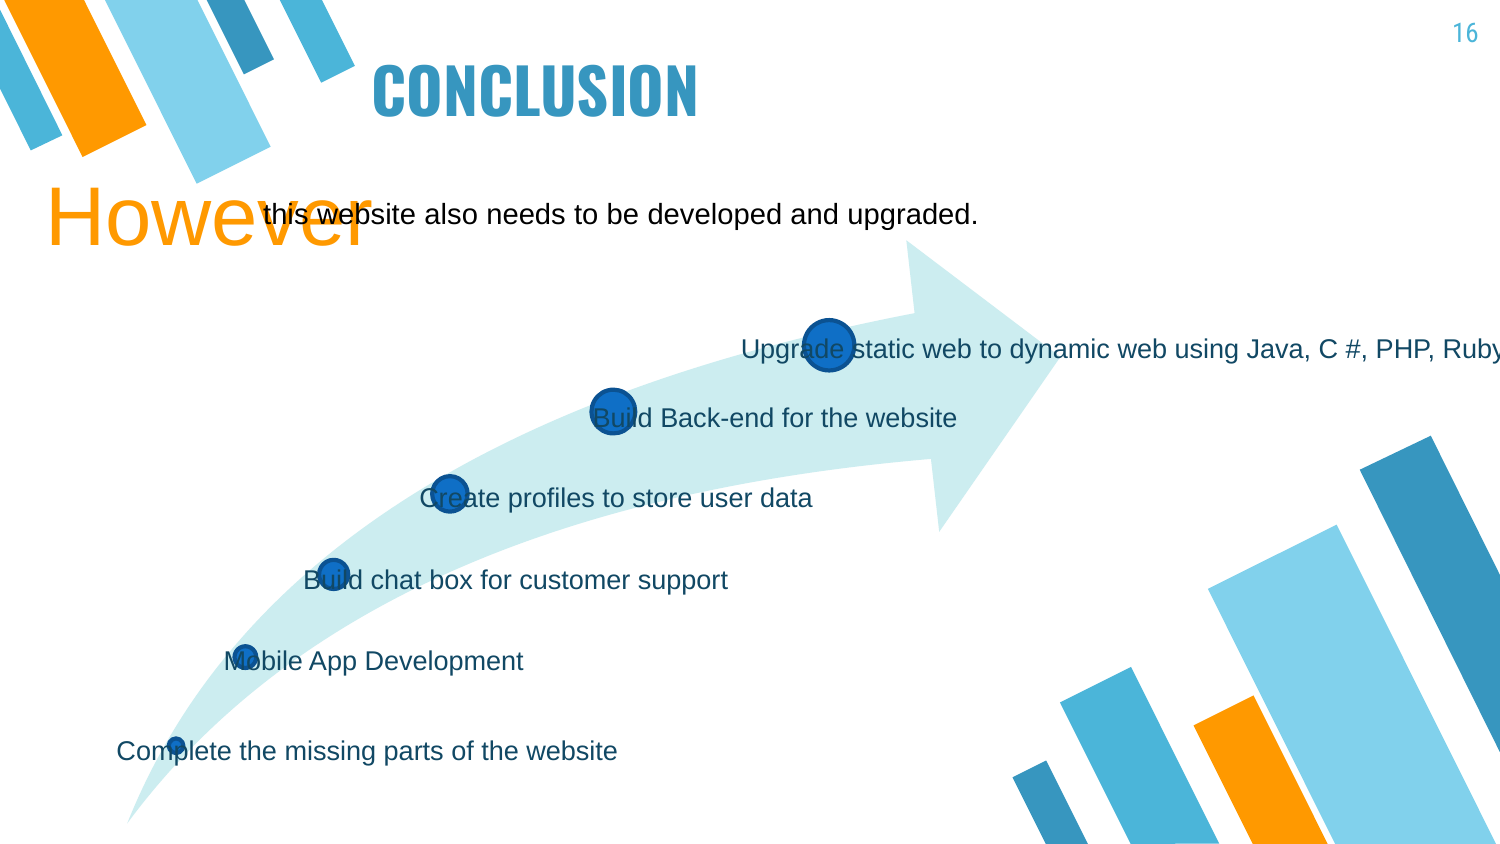

16
# CONCLUSION
However
this website also needs to be developed and upgraded.

Upgrade static web to dynamic web using Java, C #, PHP, Ruby ...

Build Back-end for the website
Create profiles to store user data

Build chat box for customer support

Mobile App Development

Complete the missing parts of the website